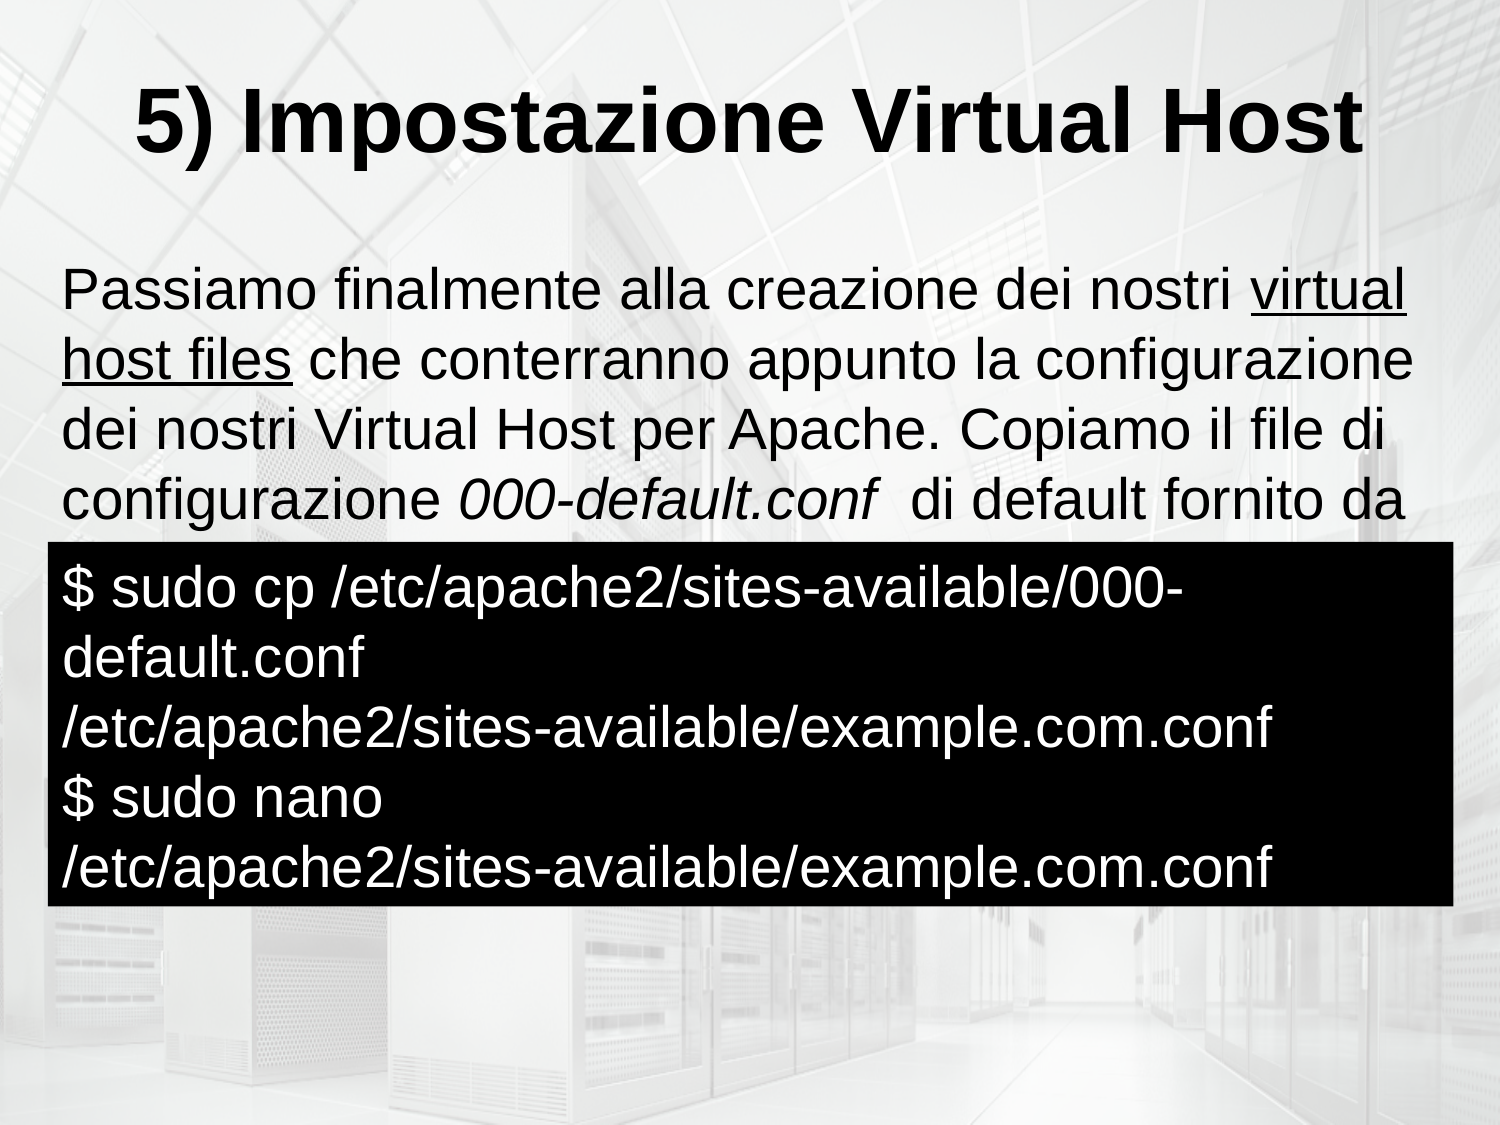

5) Impostazione Virtual Host
Passiamo finalmente alla creazione dei nostri virtual host files che conterranno appunto la configurazione dei nostri Virtual Host per Apache. Copiamo il file di configurazione 000-default.conf  di default fornito da Apache:
$ sudo cp /etc/apache2/sites-available/000-default.conf
/etc/apache2/sites-available/example.com.conf
$ sudo nano /etc/apache2/sites-available/example.com.conf